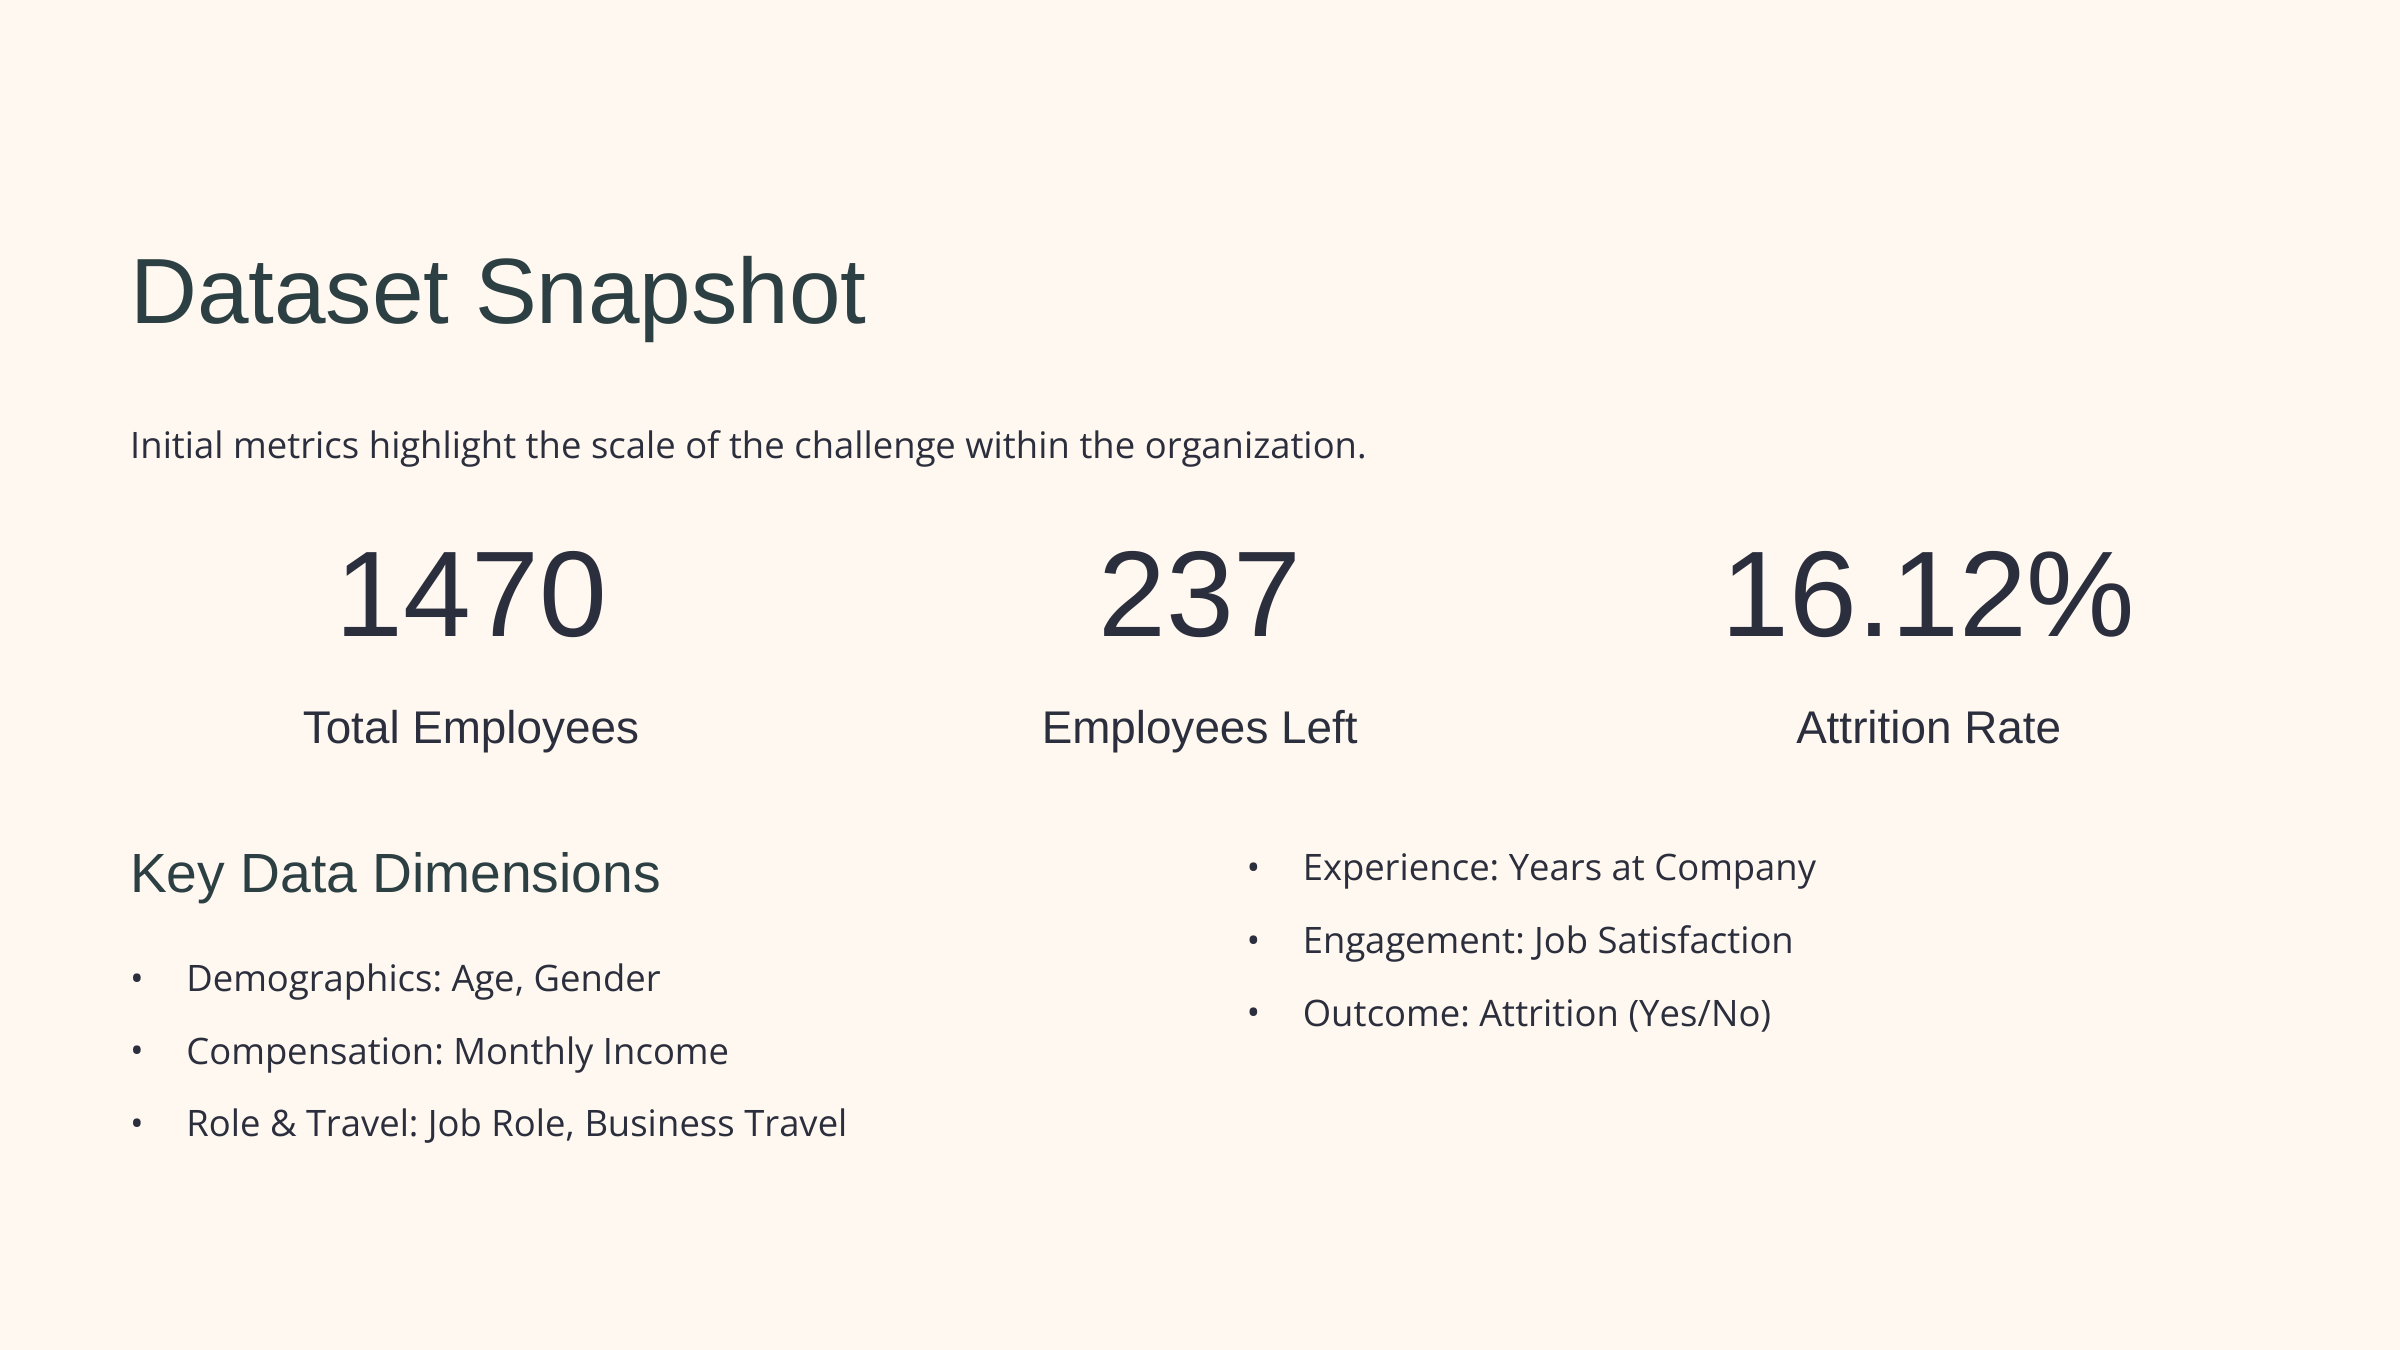

Dataset Snapshot
Initial metrics highlight the scale of the challenge within the organization.
1470
237
16.12%
Total Employees
Employees Left
Attrition Rate
Experience: Years at Company
Key Data Dimensions
Engagement: Job Satisfaction
Demographics: Age, Gender
Outcome: Attrition (Yes/No)
Compensation: Monthly Income
Role & Travel: Job Role, Business Travel